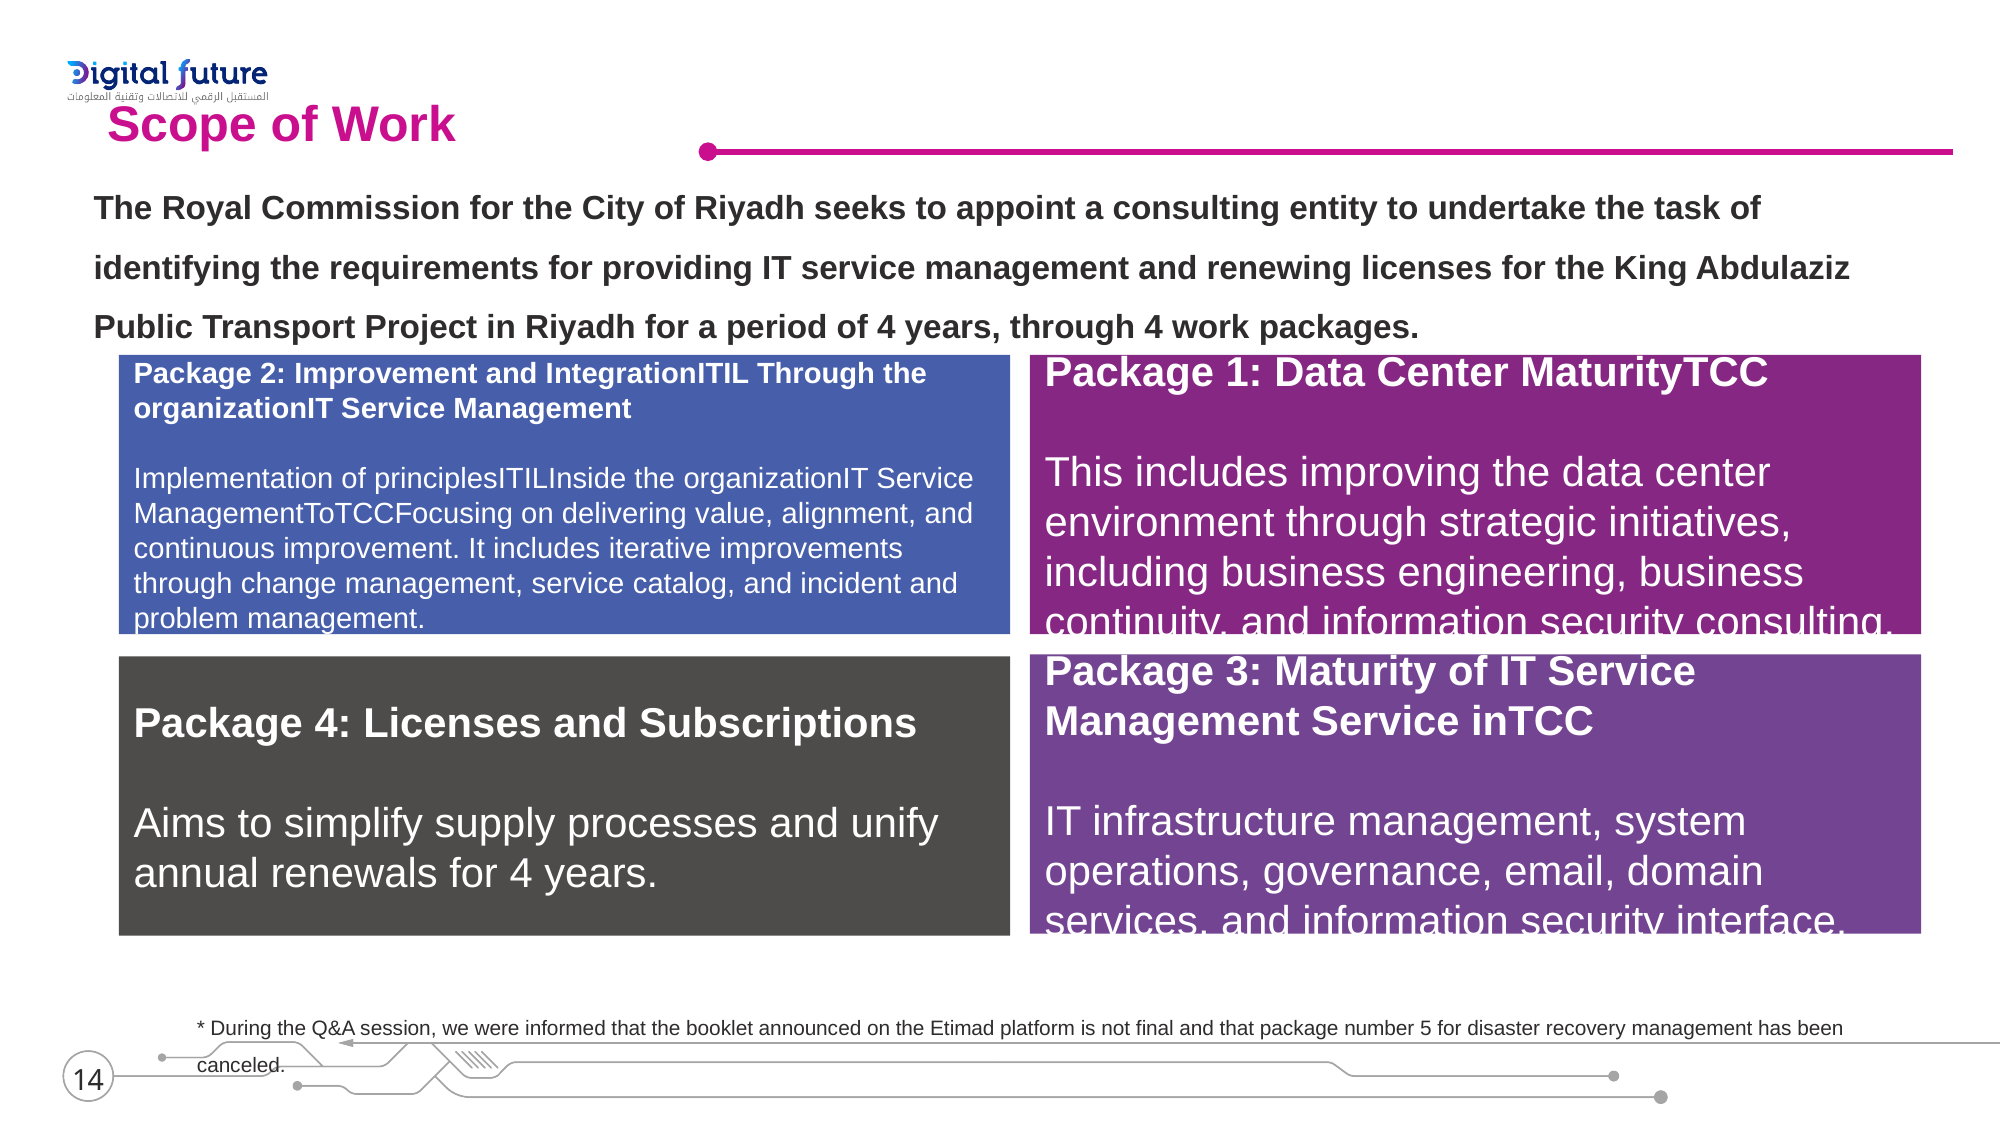

Scope of Work
The Royal Commission for the City of Riyadh seeks to appoint a consulting entity to undertake the task of identifying the requirements for providing IT service management and renewing licenses for the King Abdulaziz Public Transport Project in Riyadh for a period of 4 years, through 4 work packages.
Package 2: Improvement and IntegrationITIL Through the organizationIT Service Management

Implementation of principlesITILInside the organizationIT Service ManagementToTCCFocusing on delivering value, alignment, and continuous improvement. It includes iterative improvements through change management, service catalog, and incident and problem management.
Package 1: Data Center MaturityTCC

This includes improving the data center environment through strategic initiatives, including business engineering, business continuity, and information security consulting.
Package 3: Maturity of IT Service Management Service inTCC

IT infrastructure management, system operations, governance, email, domain services, and information security interface.
Package 4: Licenses and Subscriptions

Aims to simplify supply processes and unify annual renewals for 4 years.
* During the Q&A session, we were informed that the booklet announced on the Etimad platform is not final and that package number 5 for disaster recovery management has been canceled.